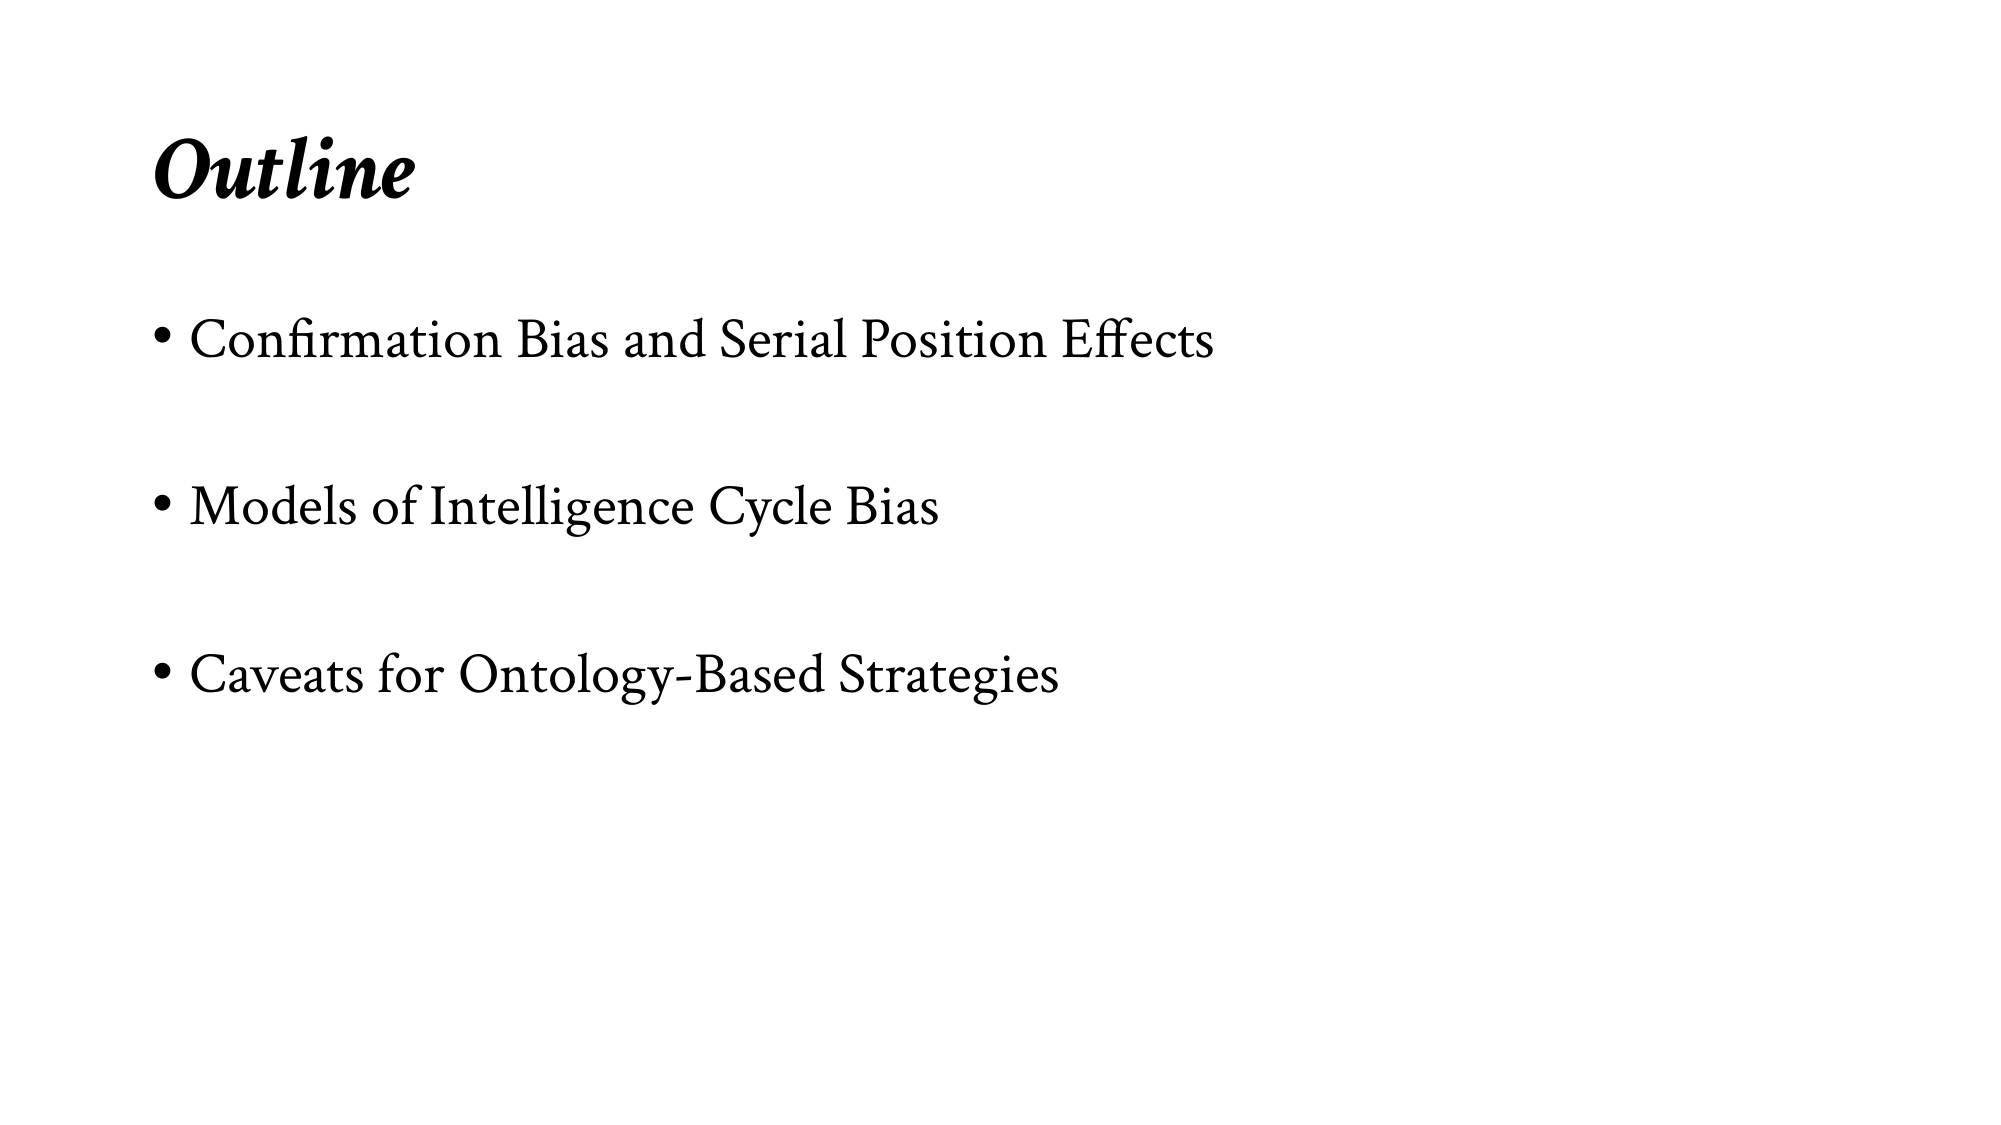

# Outline
Confirmation Bias and Serial Position Effects

Models of Intelligence Cycle Bias

Caveats for Ontology-Based Strategies